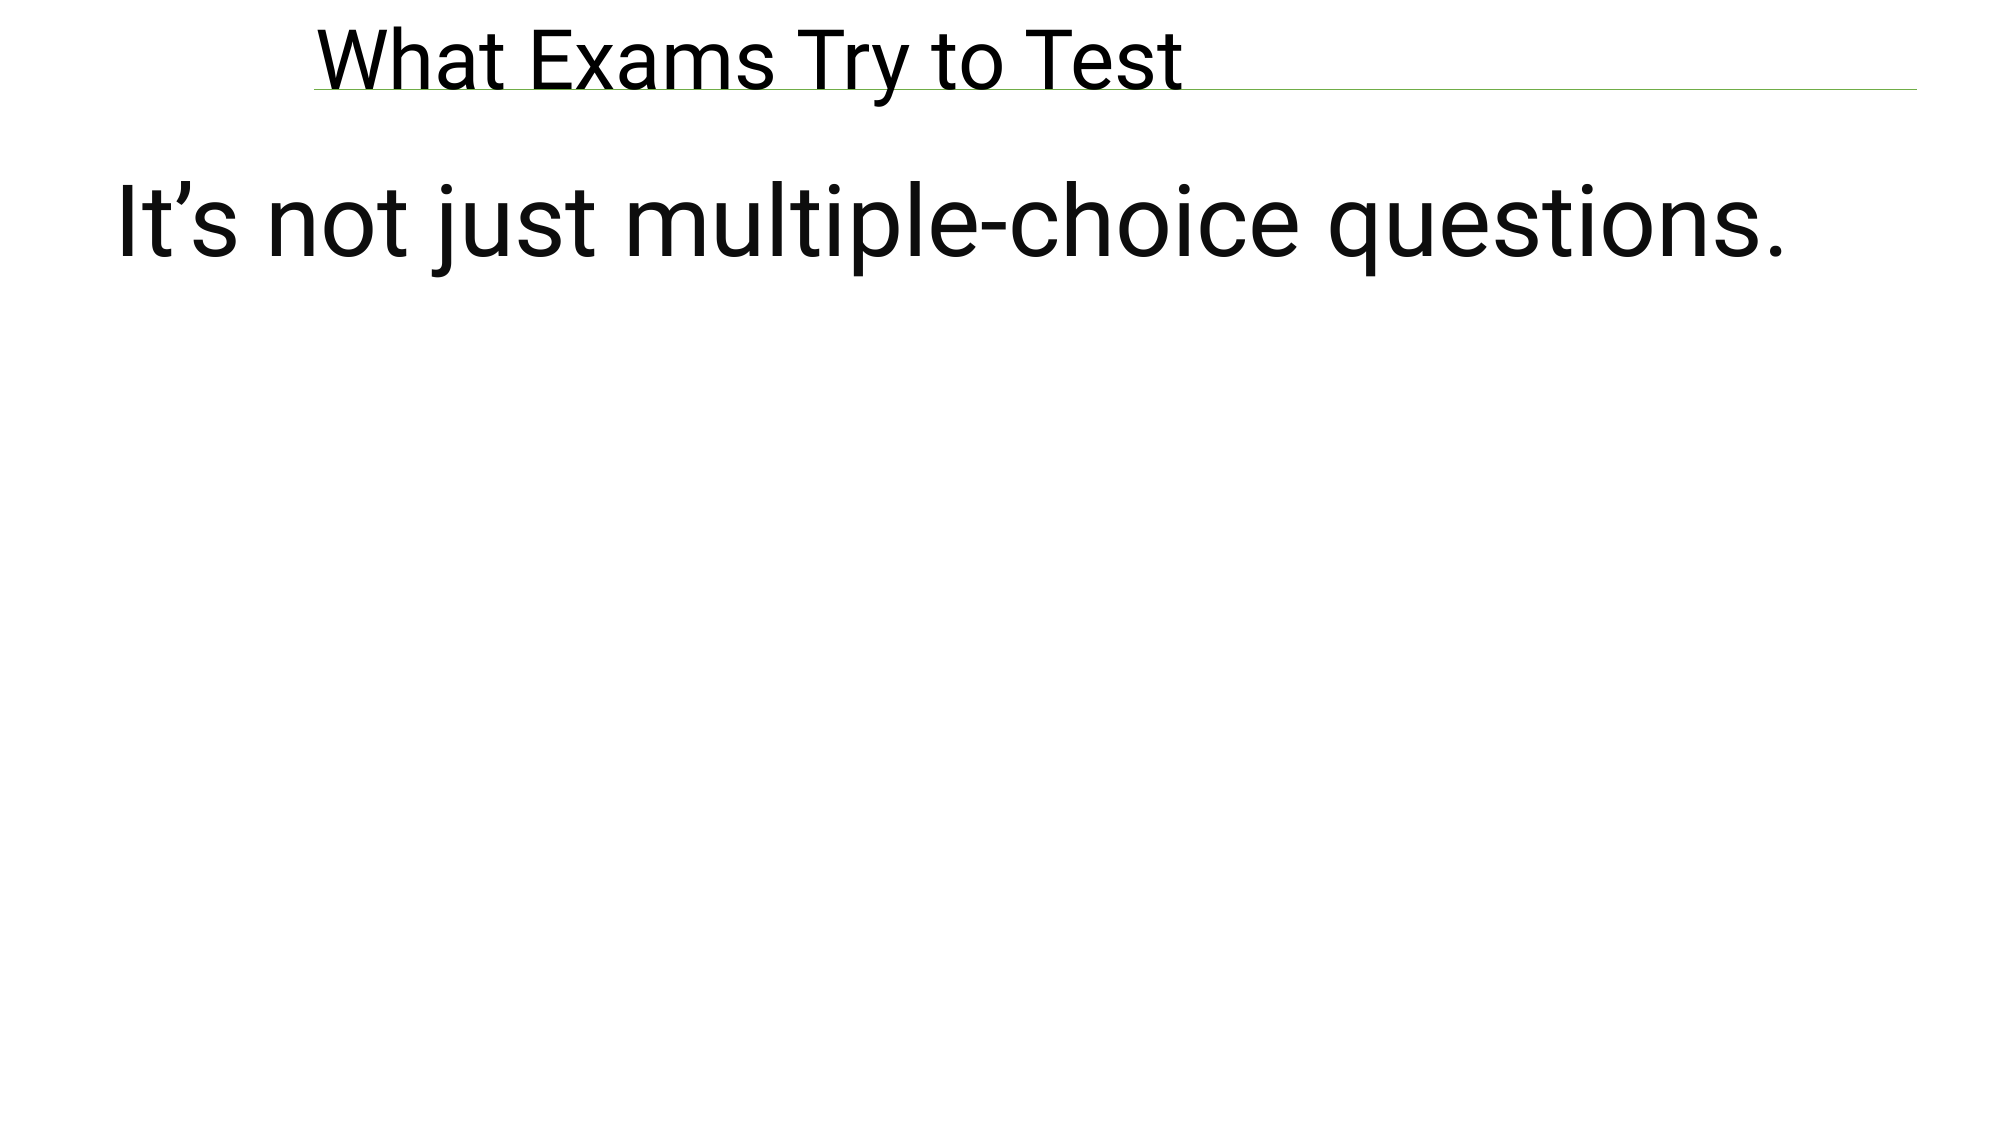

# What Exams Try to Test
It’s not just multiple-choice questions.